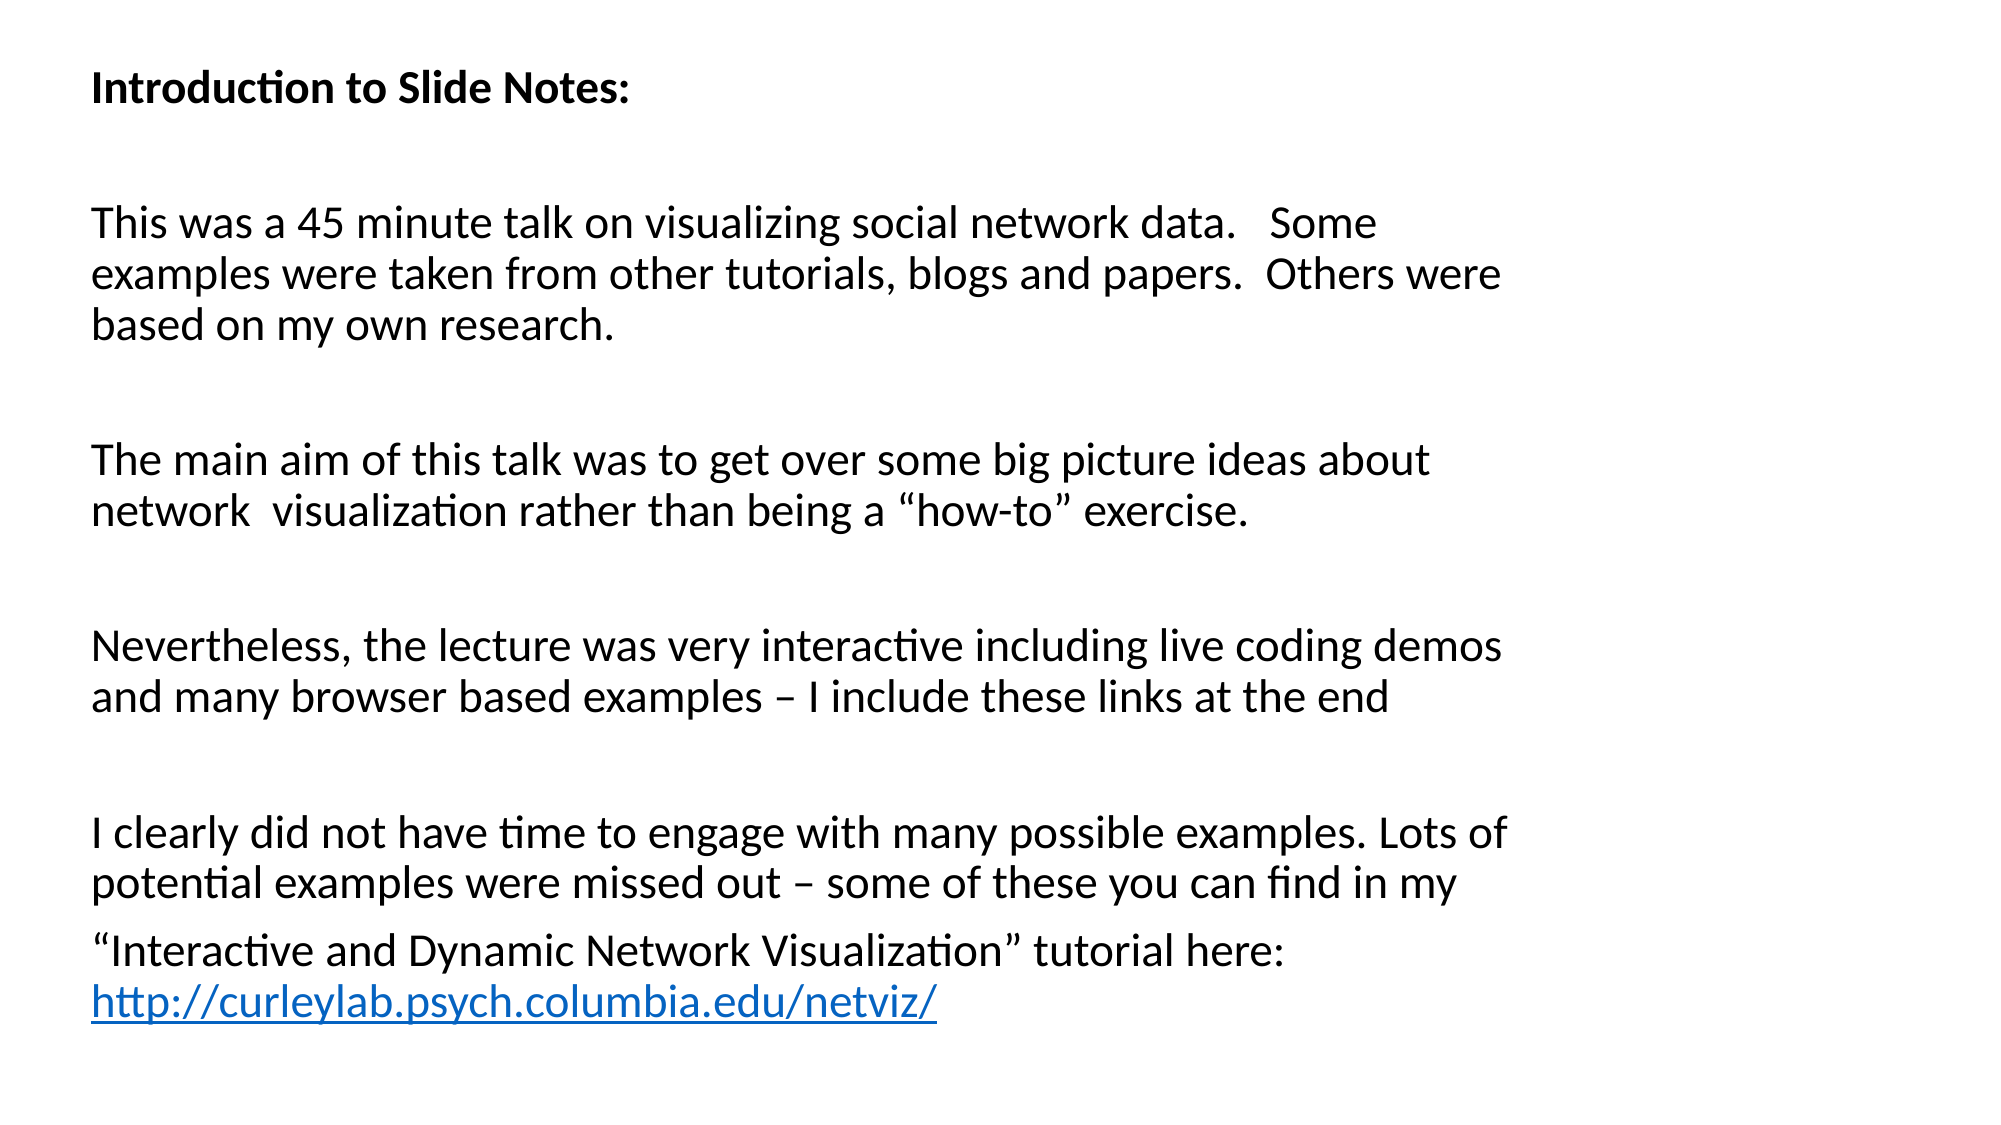

Introduction to Slide Notes:

This was a 45 minute talk on visualizing social network data.   Some examples were taken from other tutorials, blogs and papers.  Others were based on my own research.

The main aim of this talk was to get over some big picture ideas about network  visualization rather than being a “how-to” exercise.

Nevertheless, the lecture was very interactive including live coding demos and many browser based examples – I include these links at the end

I clearly did not have time to engage with many possible examples. Lots of potential examples were missed out – some of these you can find in my
“Interactive and Dynamic Network Visualization” tutorial here: http://curleylab.psych.columbia.edu/netviz/